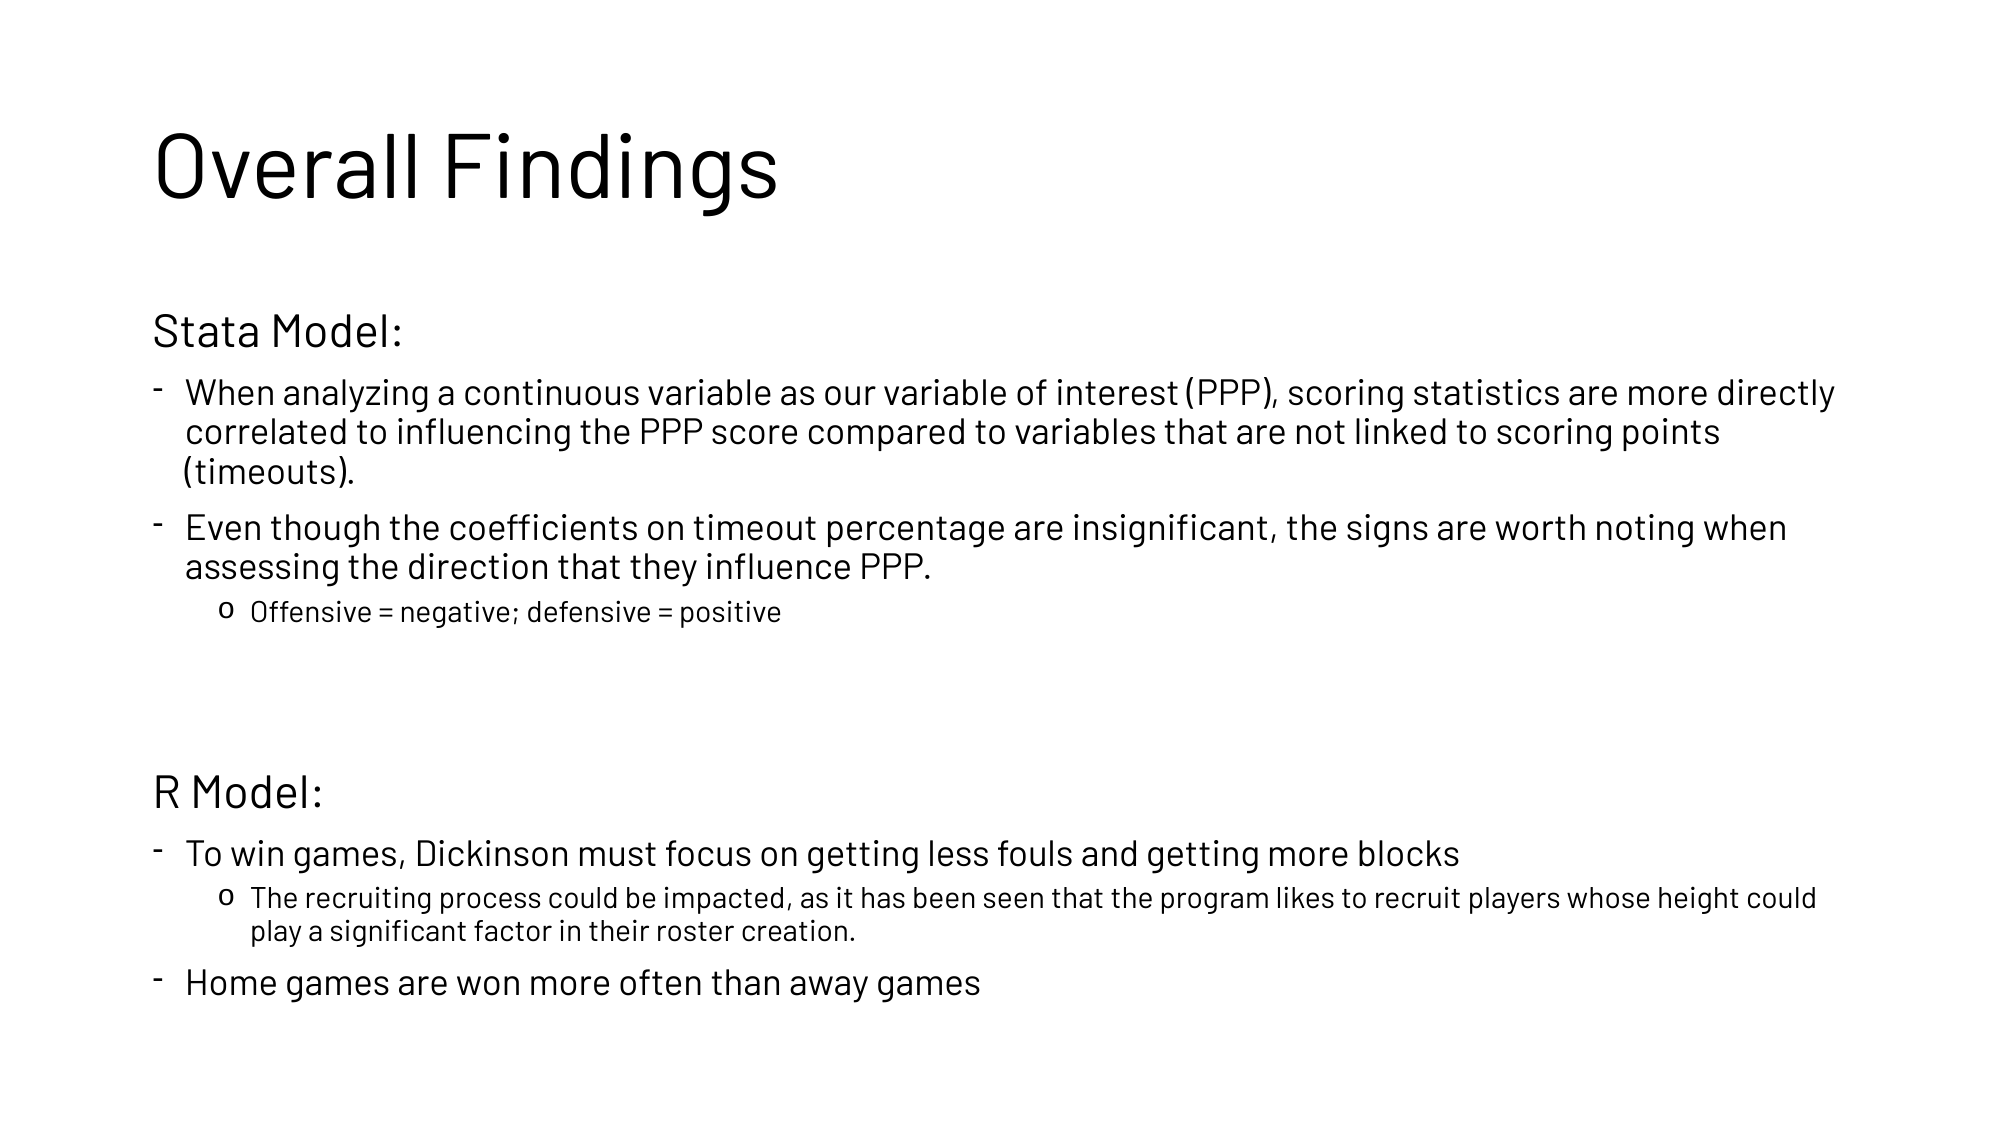

# Overall Findings
Stata Model:
When analyzing a continuous variable as our variable of interest (PPP), scoring statistics are more directly correlated to influencing the PPP score compared to variables that are not linked to scoring points (timeouts).
Even though the coefficients on timeout percentage are insignificant, the signs are worth noting when assessing the direction that they influence PPP.
Offensive = negative; defensive = positive

R Model:
To win games, Dickinson must focus on getting less fouls and getting more blocks
The recruiting process could be impacted, as it has been seen that the program likes to recruit players whose height could play a significant factor in their roster creation.
Home games are won more often than away games